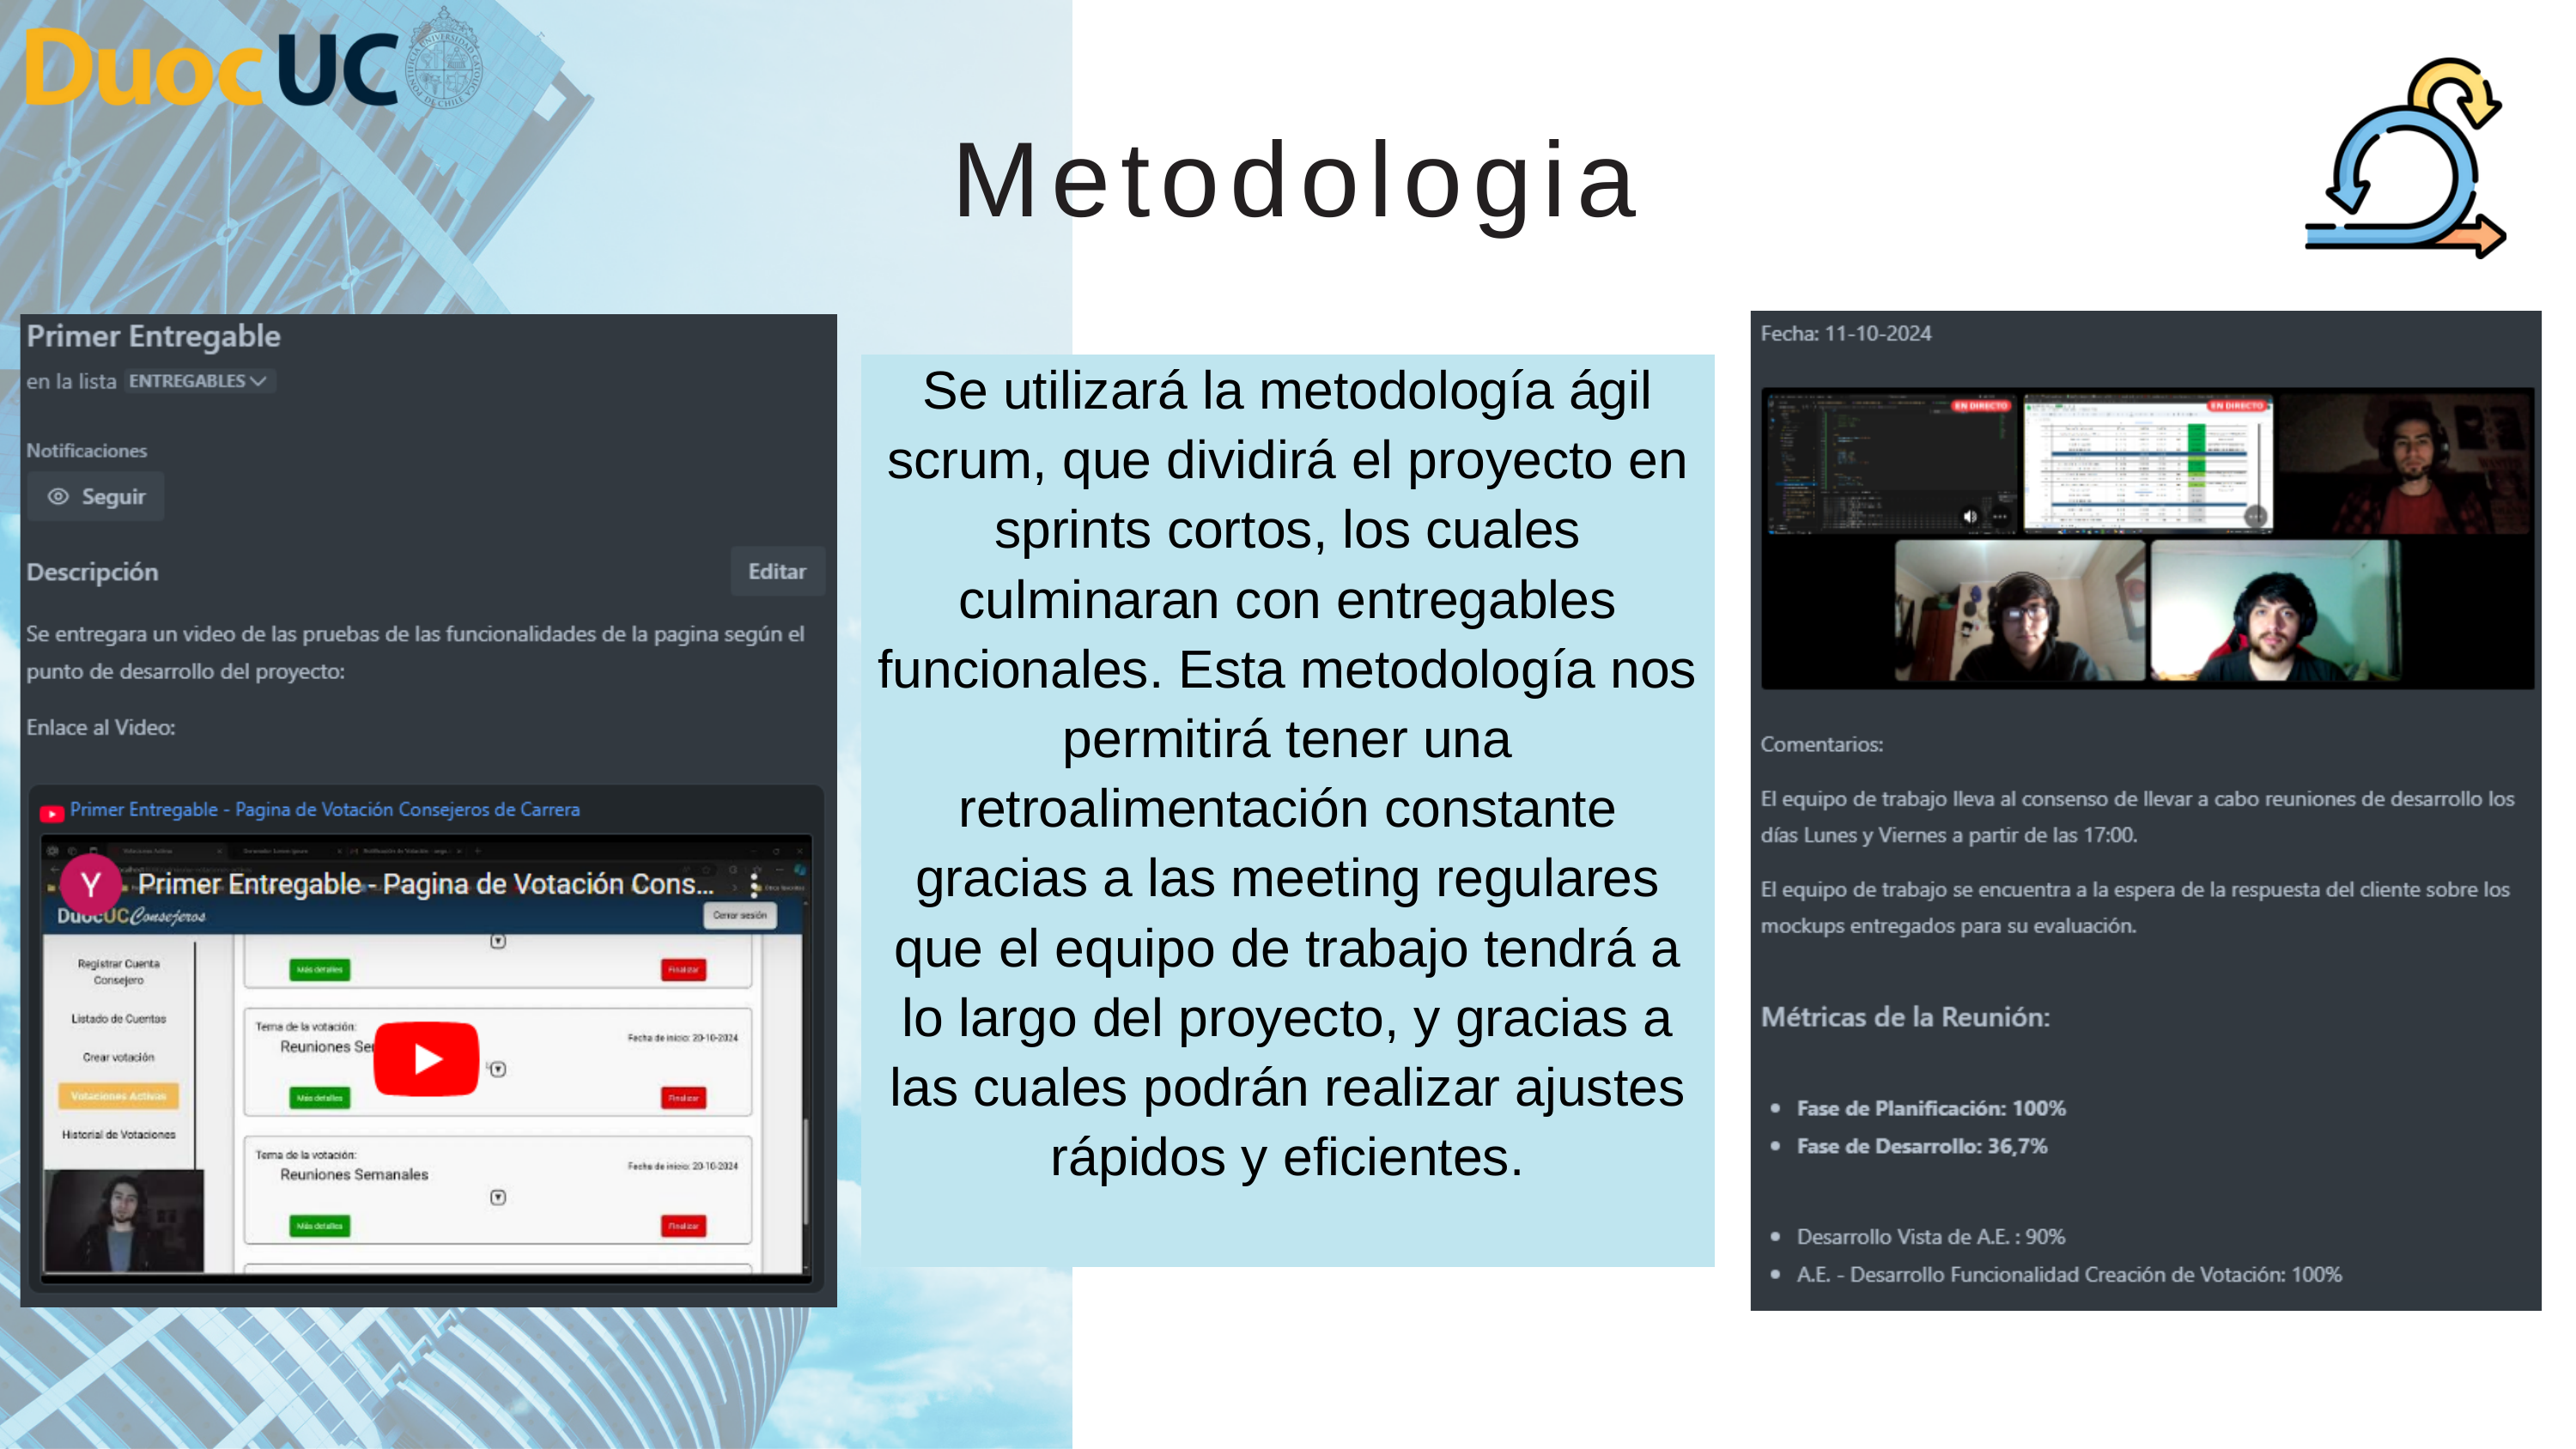

Metodologia

Se utilizará la metodología ágil scrum, que dividirá el proyecto en sprints cortos, los cuales culminaran con entregables funcionales. Esta metodología nos permitirá tener una retroalimentación constante gracias a las meeting regulares que el equipo de trabajo tendrá a lo largo del proyecto, y gracias a las cuales podrán realizar ajustes rápidos y eficientes.